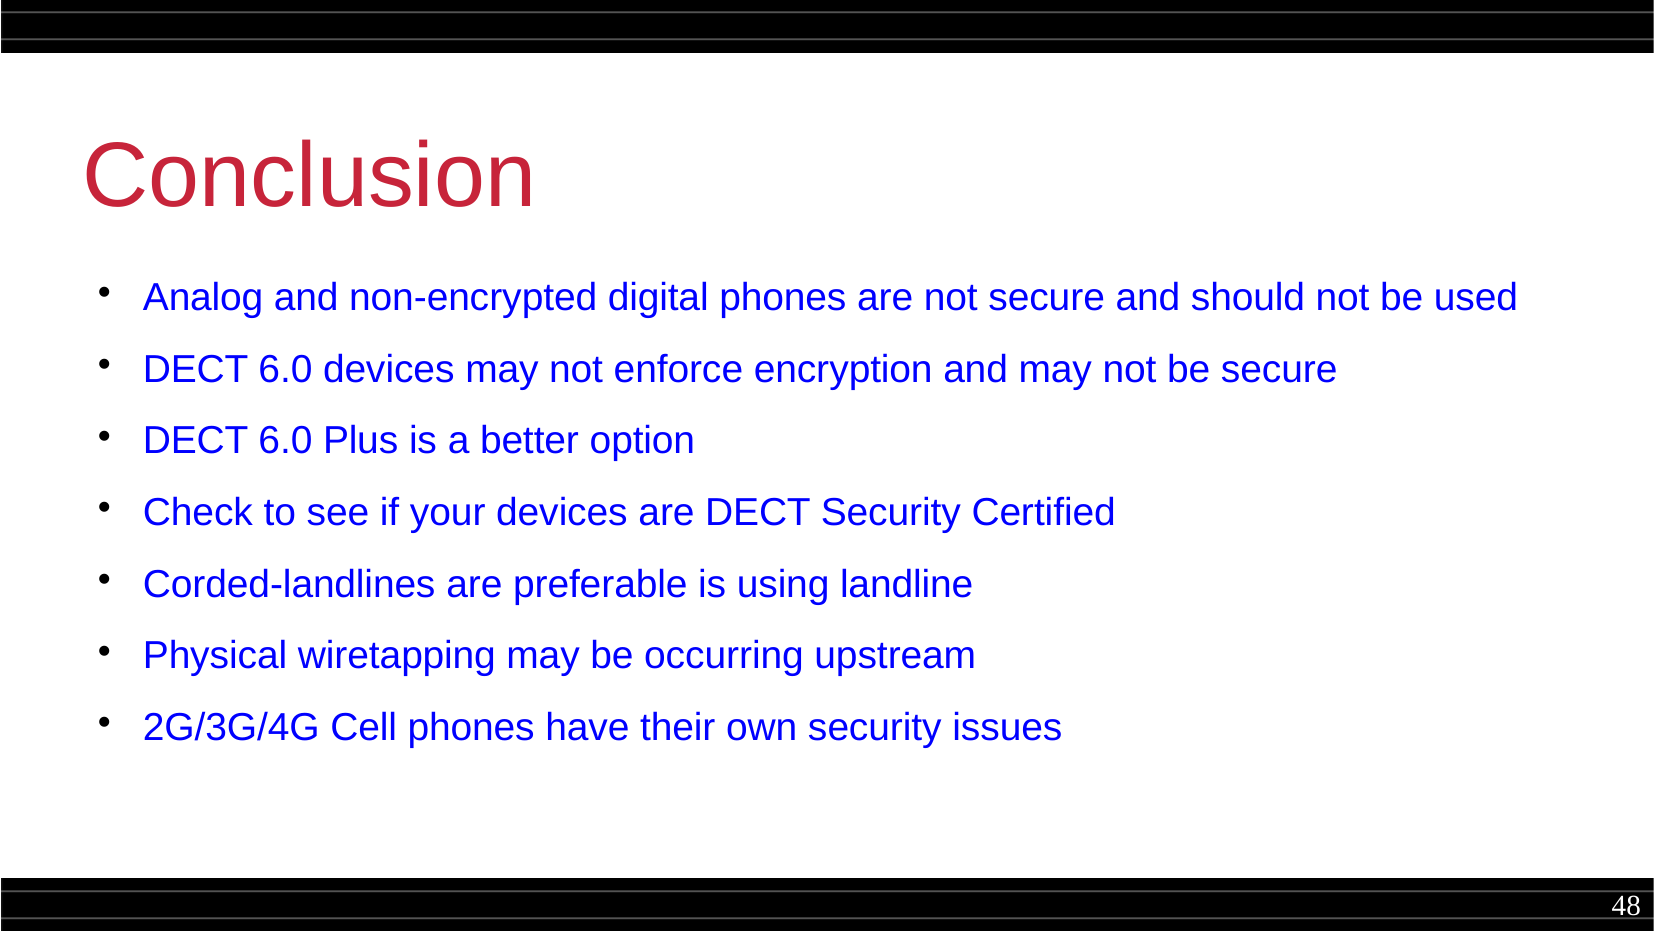

Conclusion
Analog and non-encrypted digital phones are not secure and should not be used
DECT 6.0 devices may not enforce encryption and may not be secure
DECT 6.0 Plus is a better option
Check to see if your devices are DECT Security Certified
Corded-landlines are preferable is using landline
Physical wiretapping may be occurring upstream
2G/3G/4G Cell phones have their own security issues